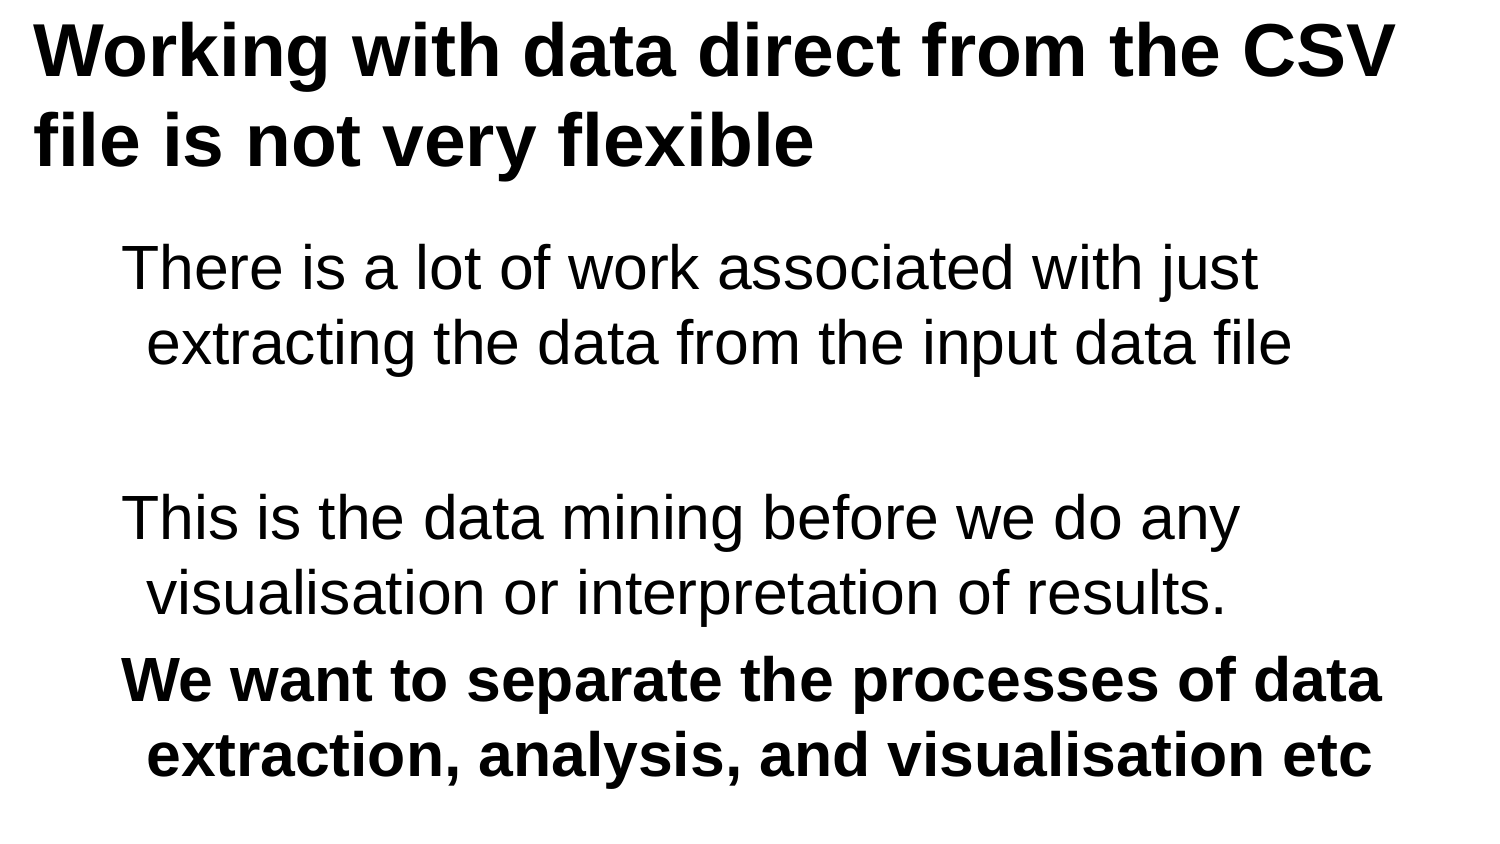

# Working with data direct from the CSV file is not very flexible
There is a lot of work associated with just extracting the data from the input data file

This is the data mining before we do any visualisation or interpretation of results.
We want to separate the processes of data extraction, analysis, and visualisation etc